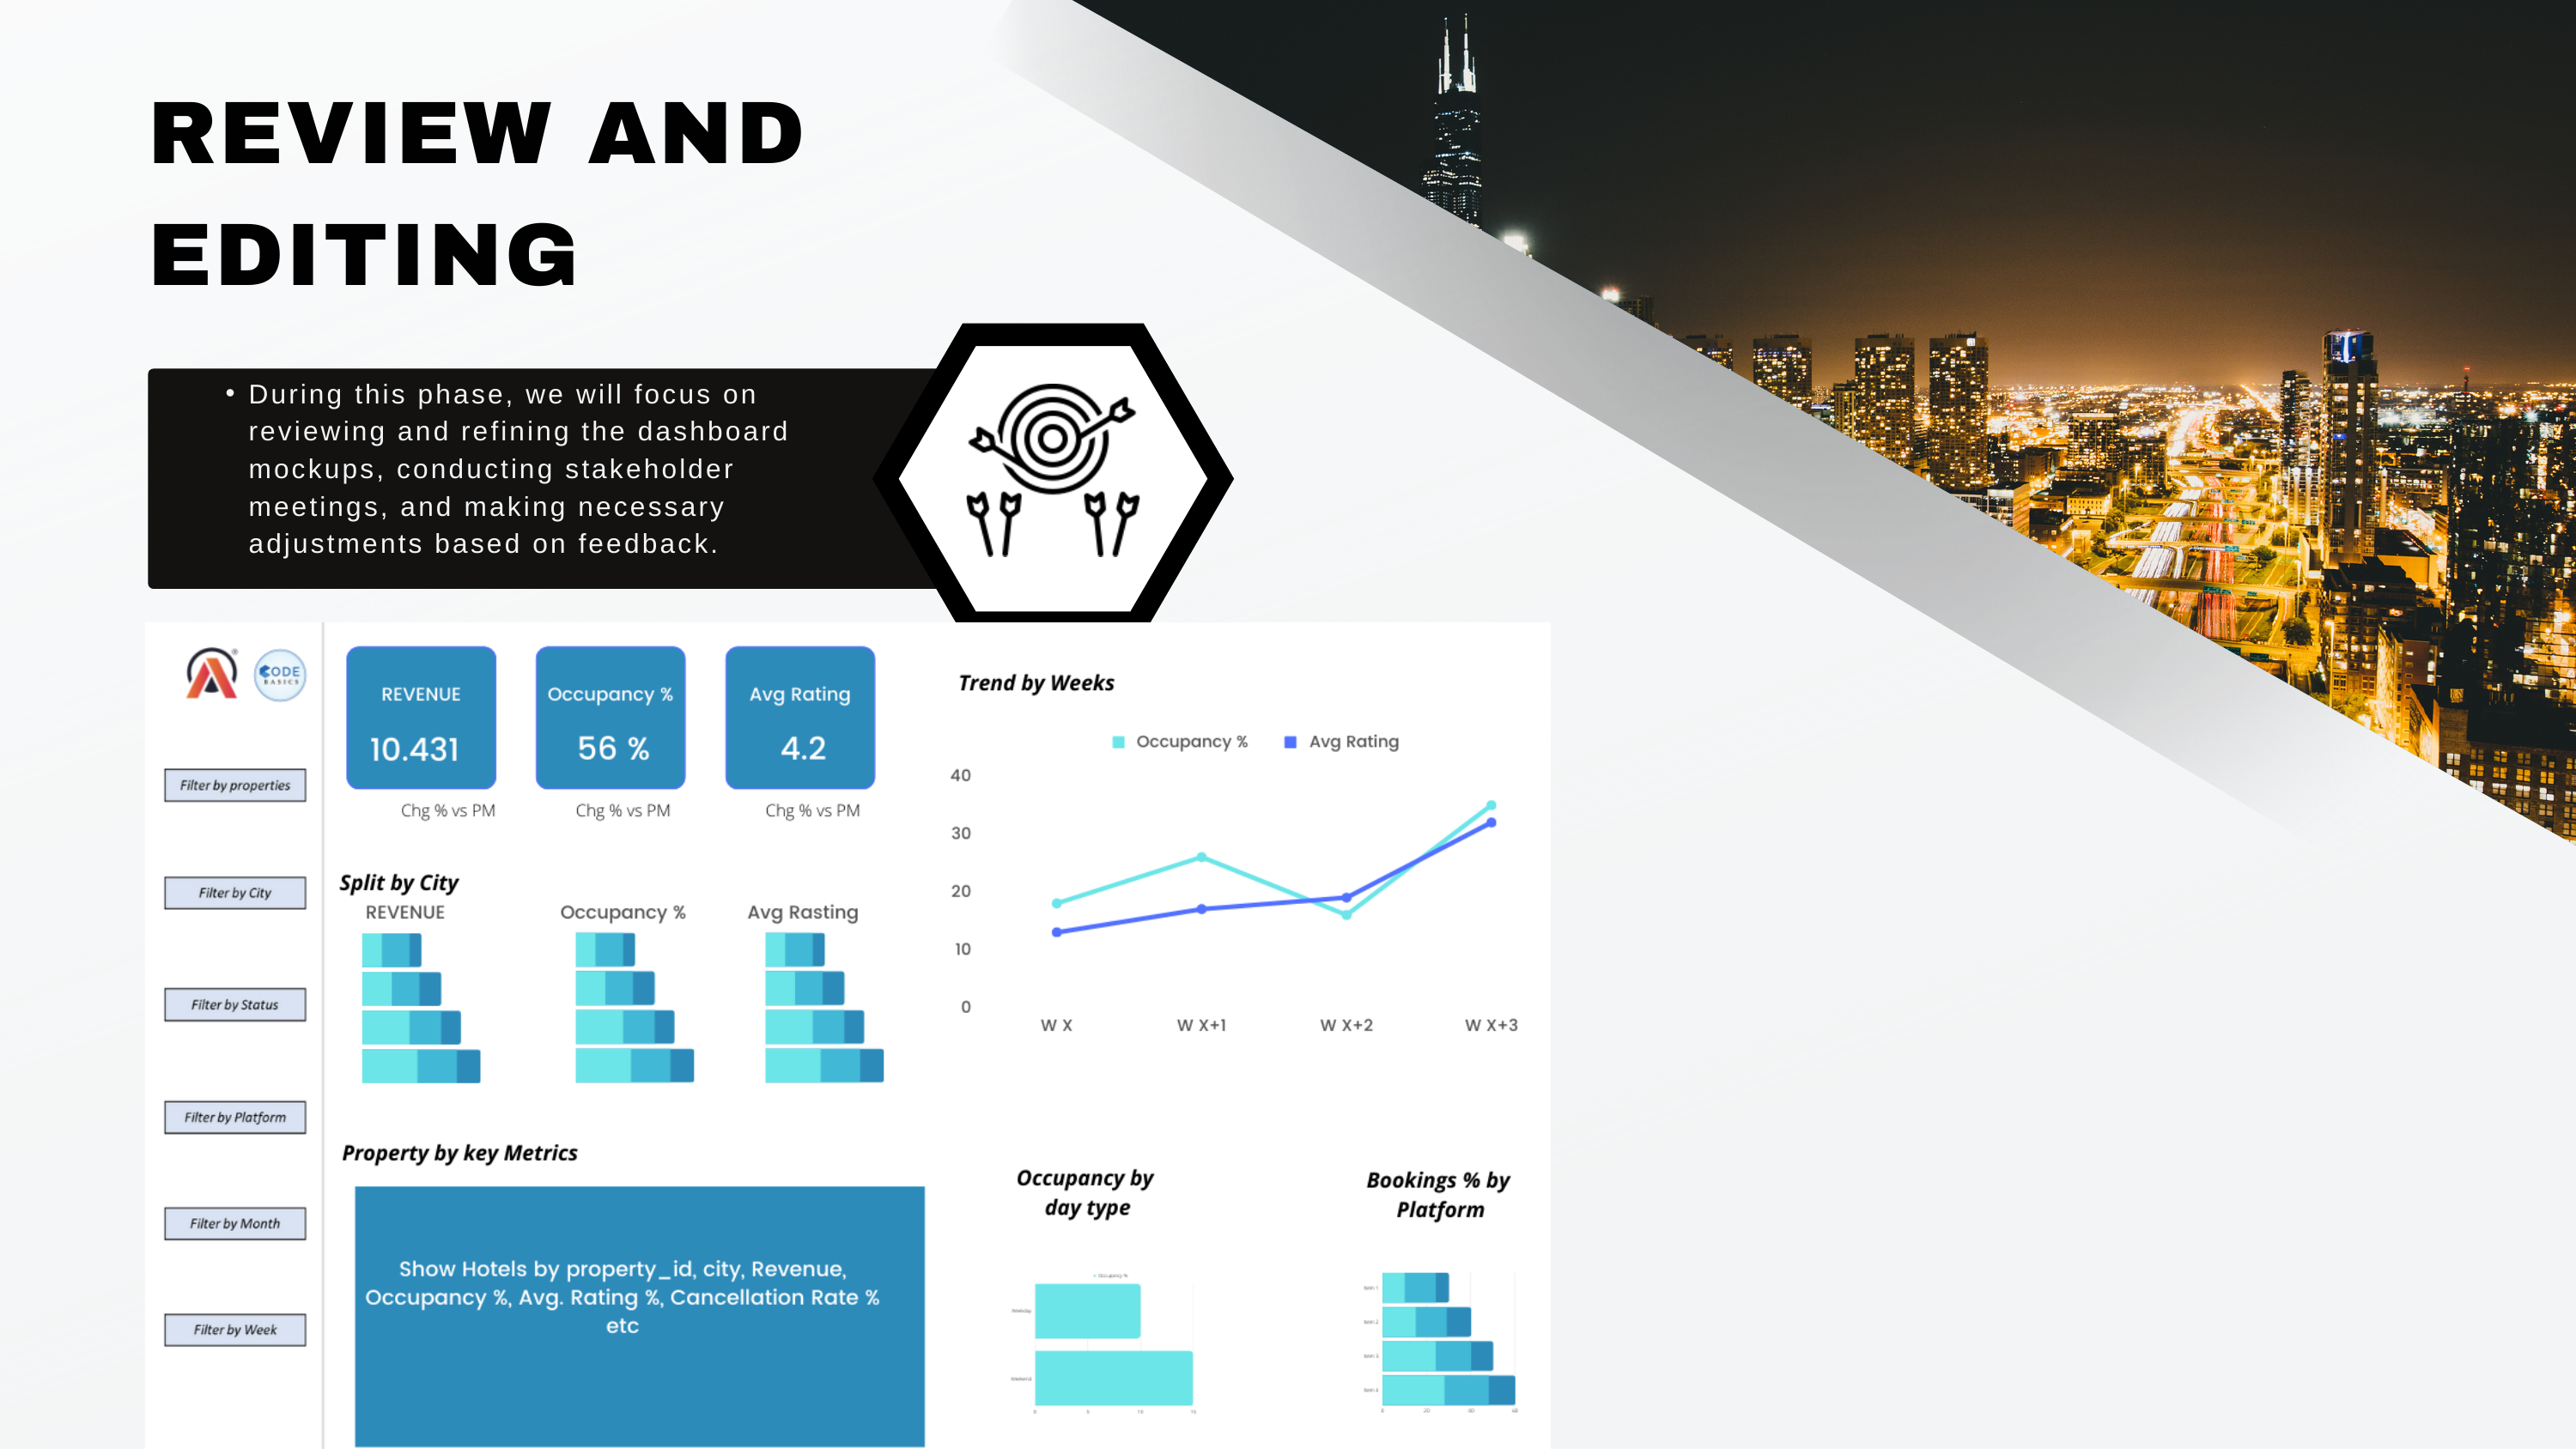

REVIEW AND EDITING

During this phase, we will focus on reviewing and refining the dashboard mockups, conducting stakeholder meetings, and making necessary adjustments based on feedback.